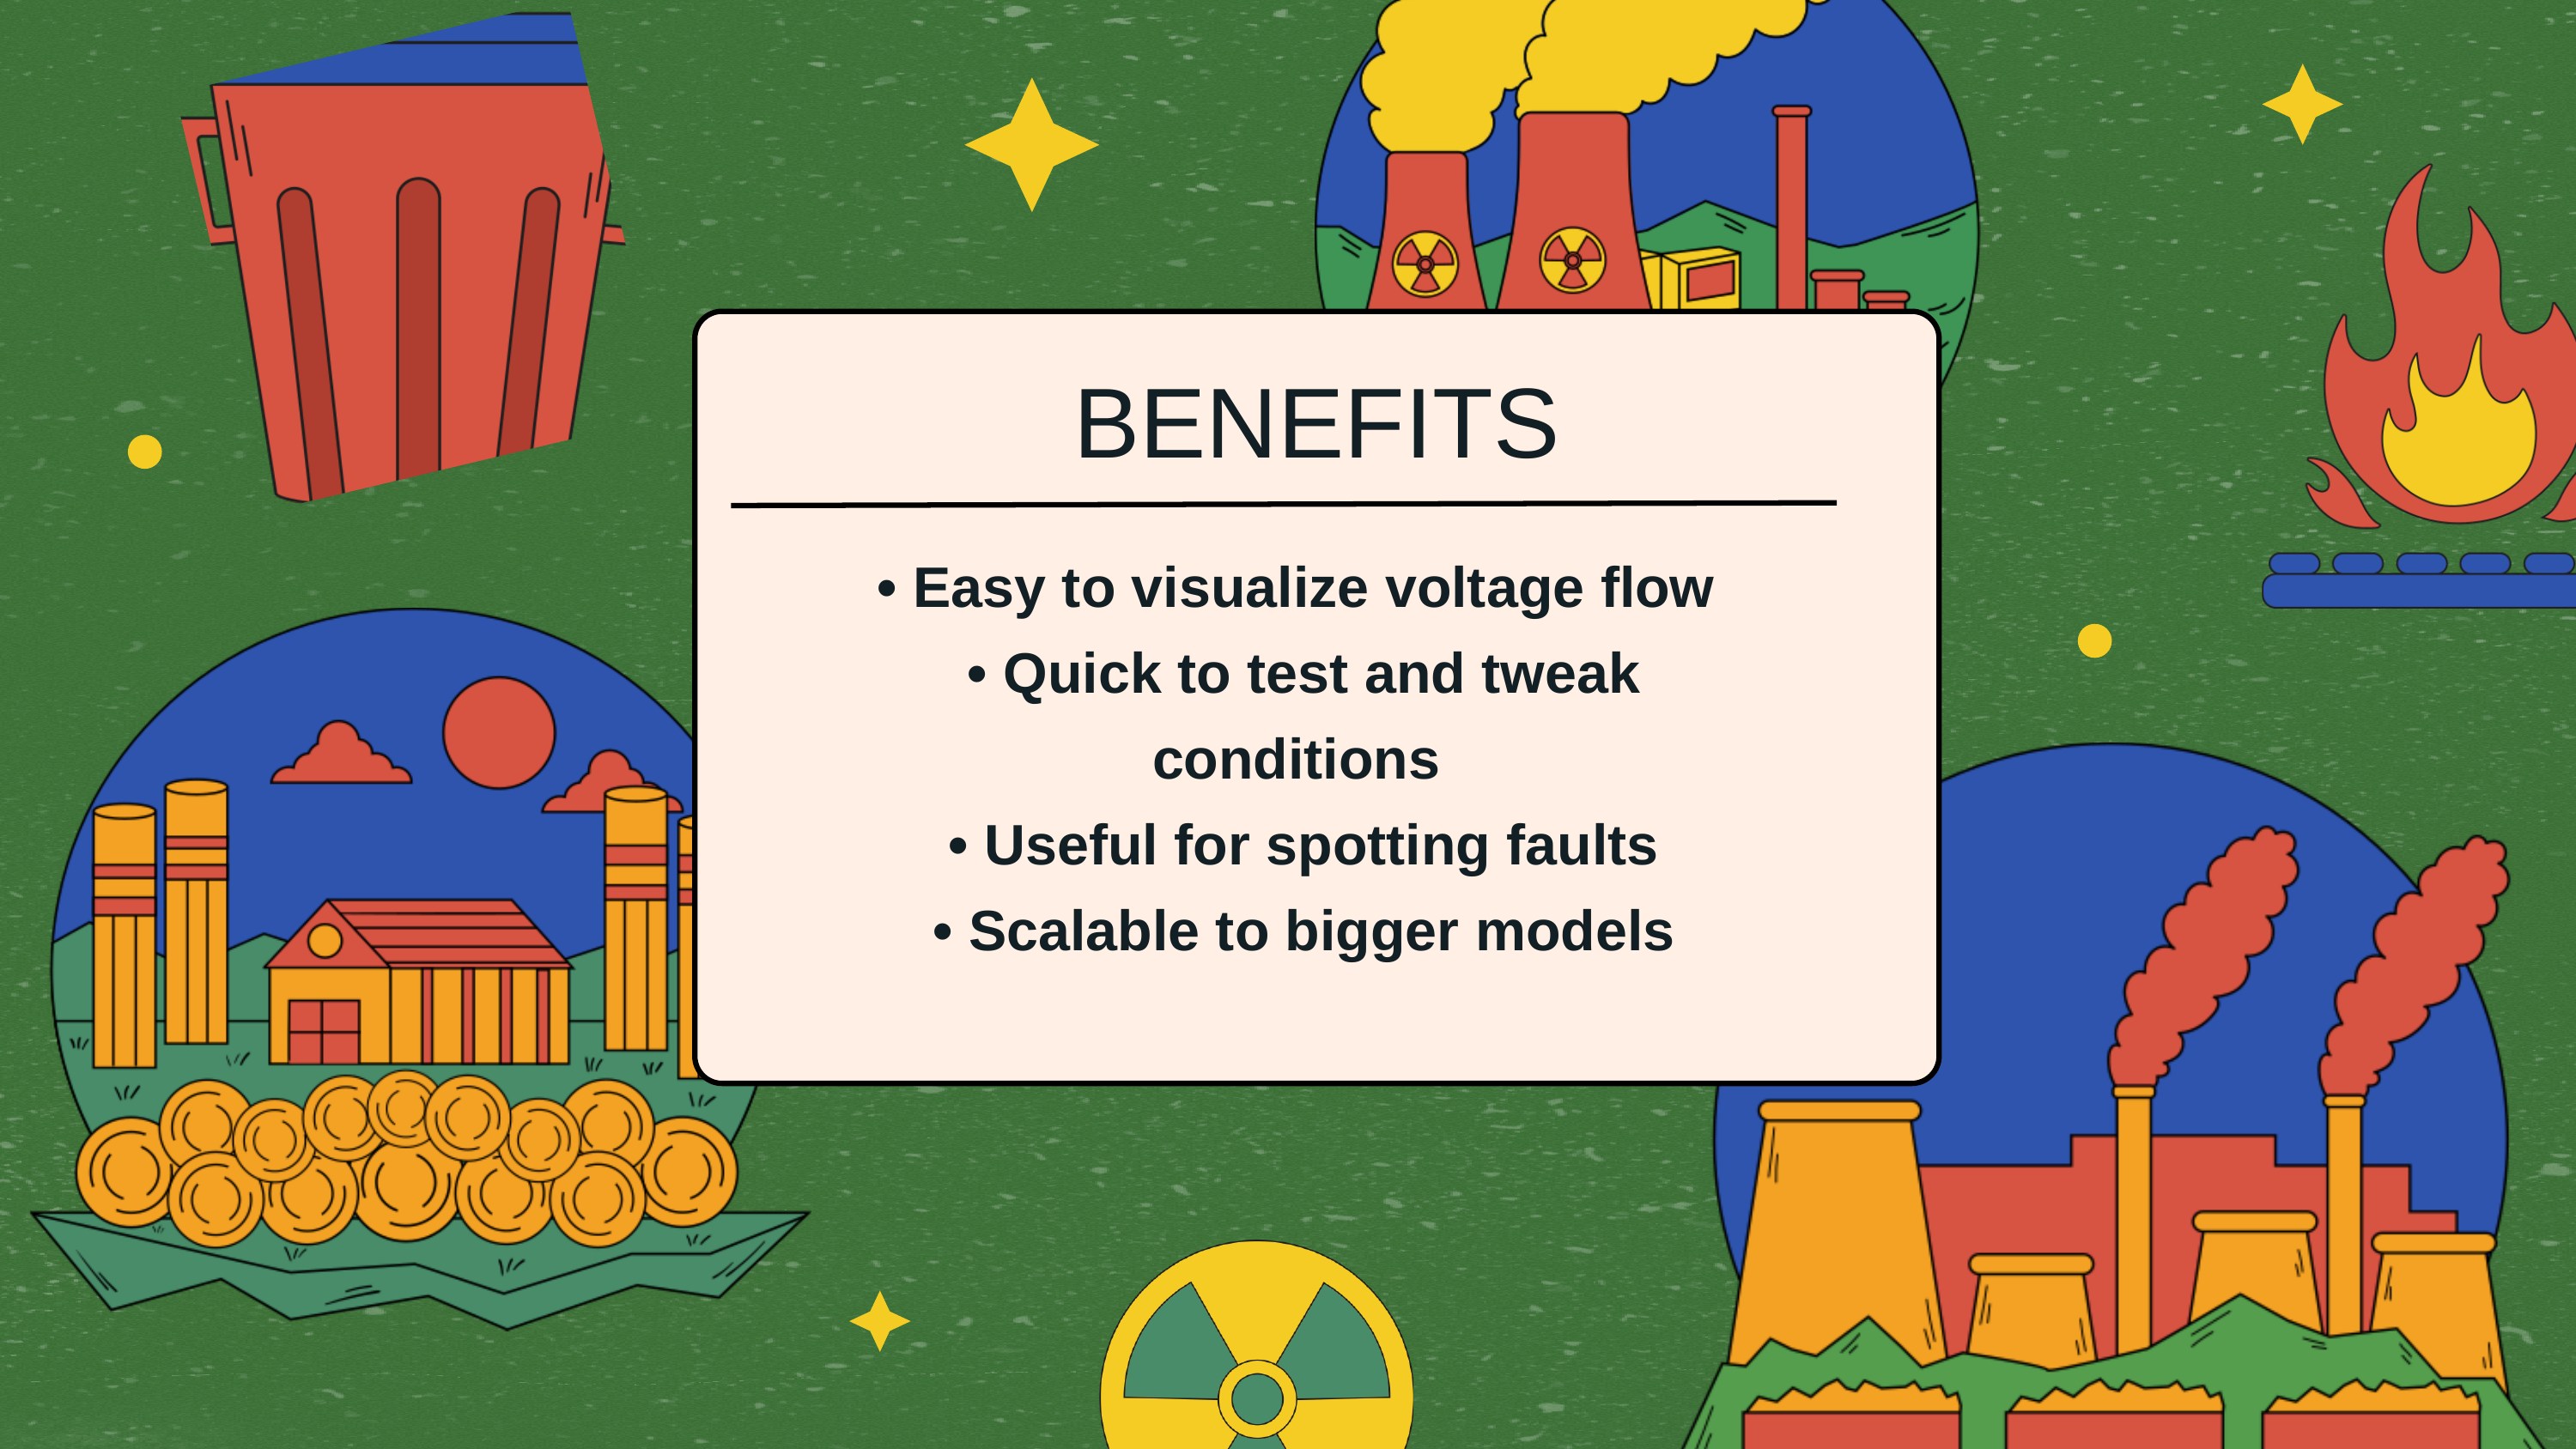

BENEFITS

• Easy to visualize voltage flow
 • Quick to test and tweak conditions
 • Useful for spotting faults
 • Scalable to bigger models